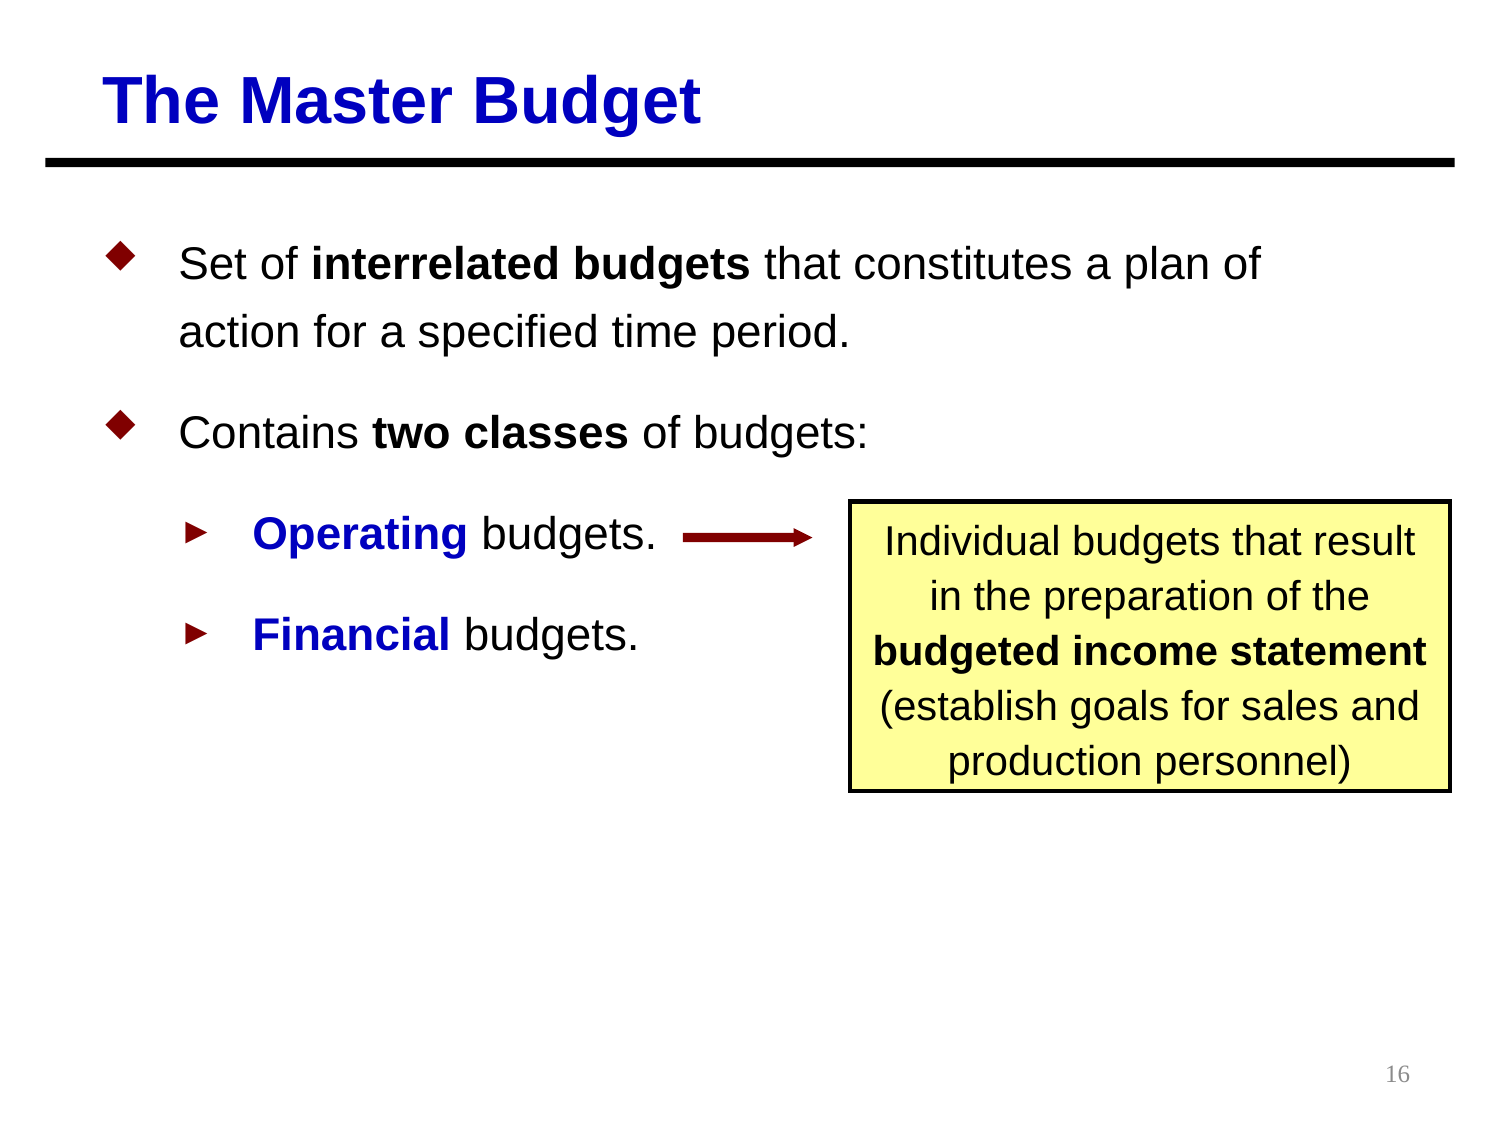

The Master Budget

Set of interrelated budgets that constitutes a plan of action for a specified time period.
Contains two classes of budgets:
Operating budgets.
Financial budgets.
Individual budgets that result in the preparation of the budgeted income statement (establish goals for sales and production personnel)

16